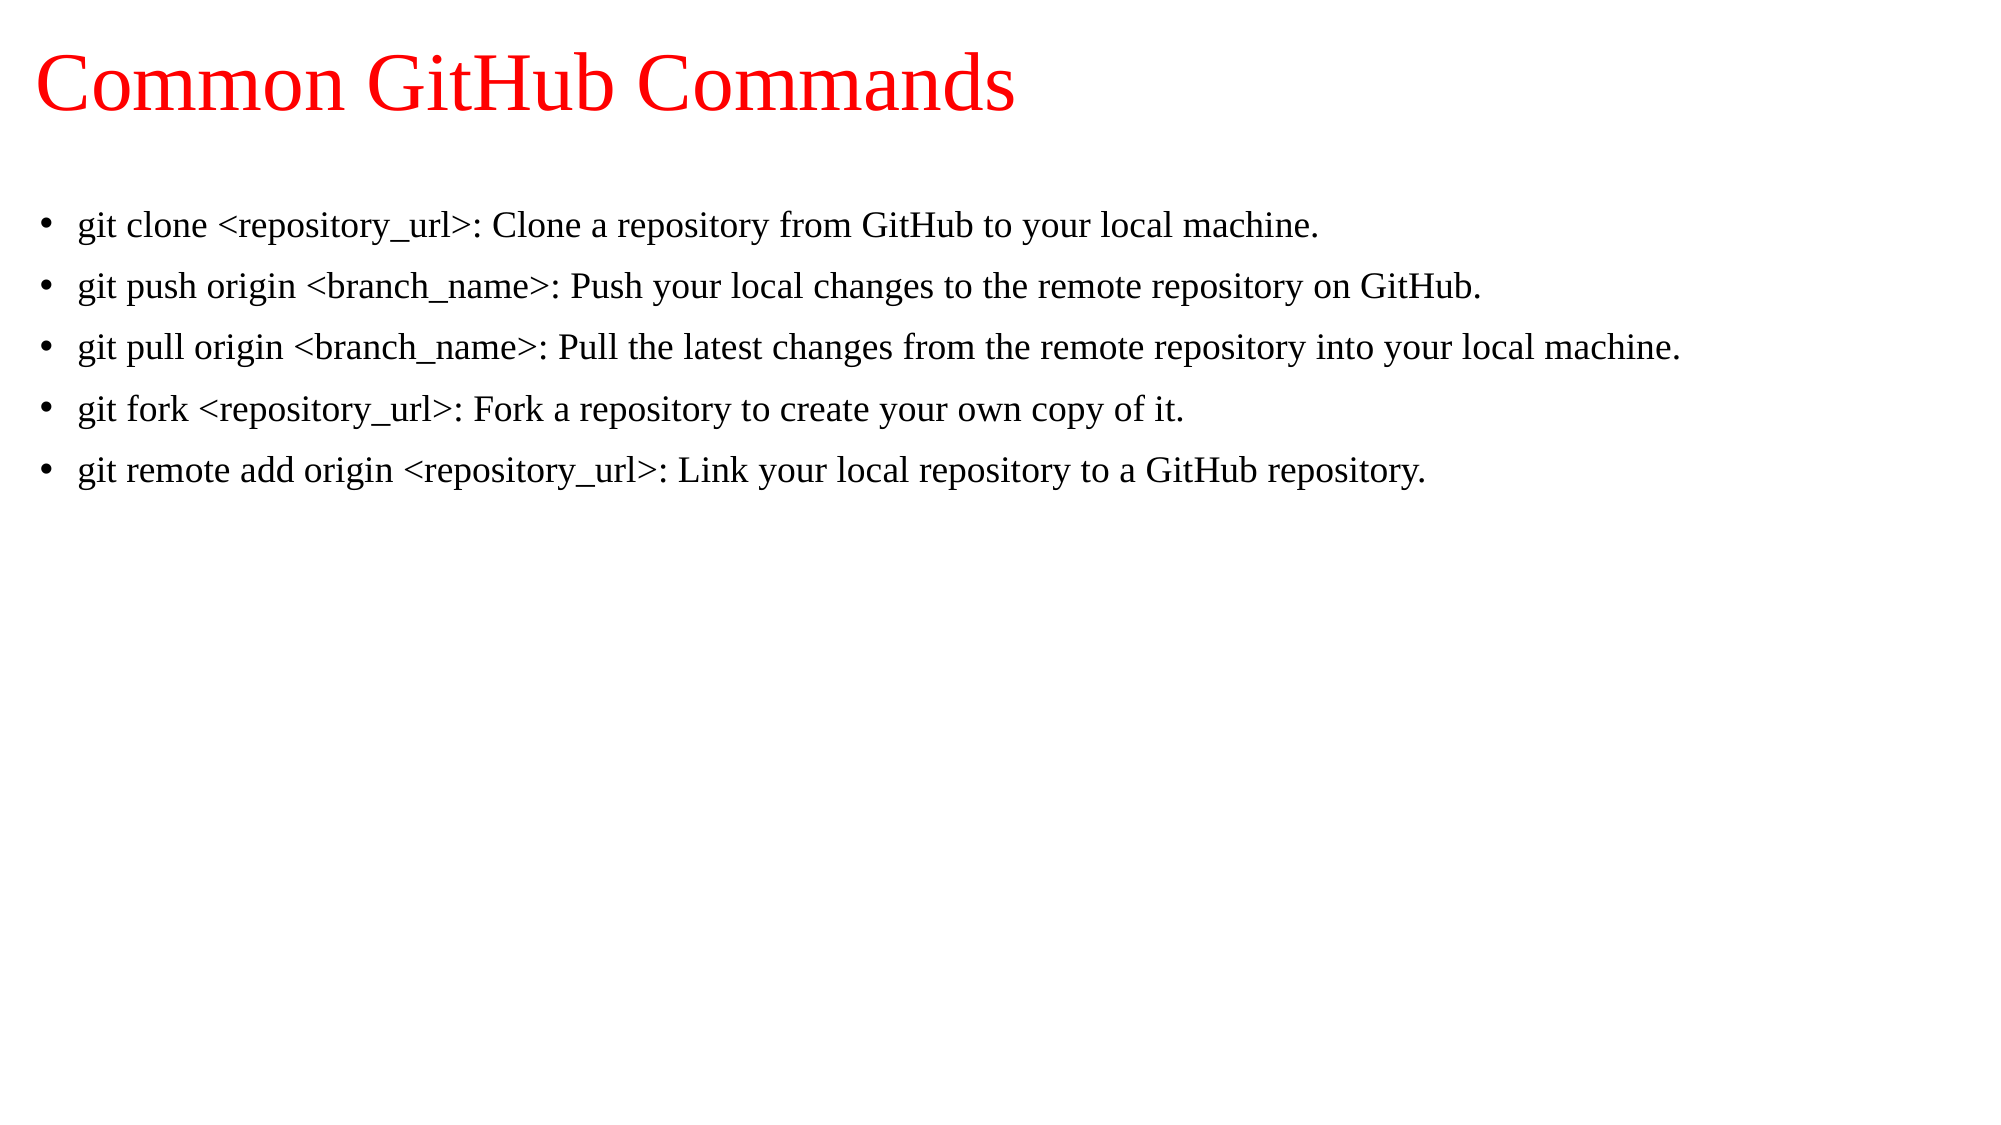

# Common GitHub Commands
git clone <repository_url>: Clone a repository from GitHub to your local machine.
git push origin <branch_name>: Push your local changes to the remote repository on GitHub.
git pull origin <branch_name>: Pull the latest changes from the remote repository into your local machine.
git fork <repository_url>: Fork a repository to create your own copy of it.
git remote add origin <repository_url>: Link your local repository to a GitHub repository.